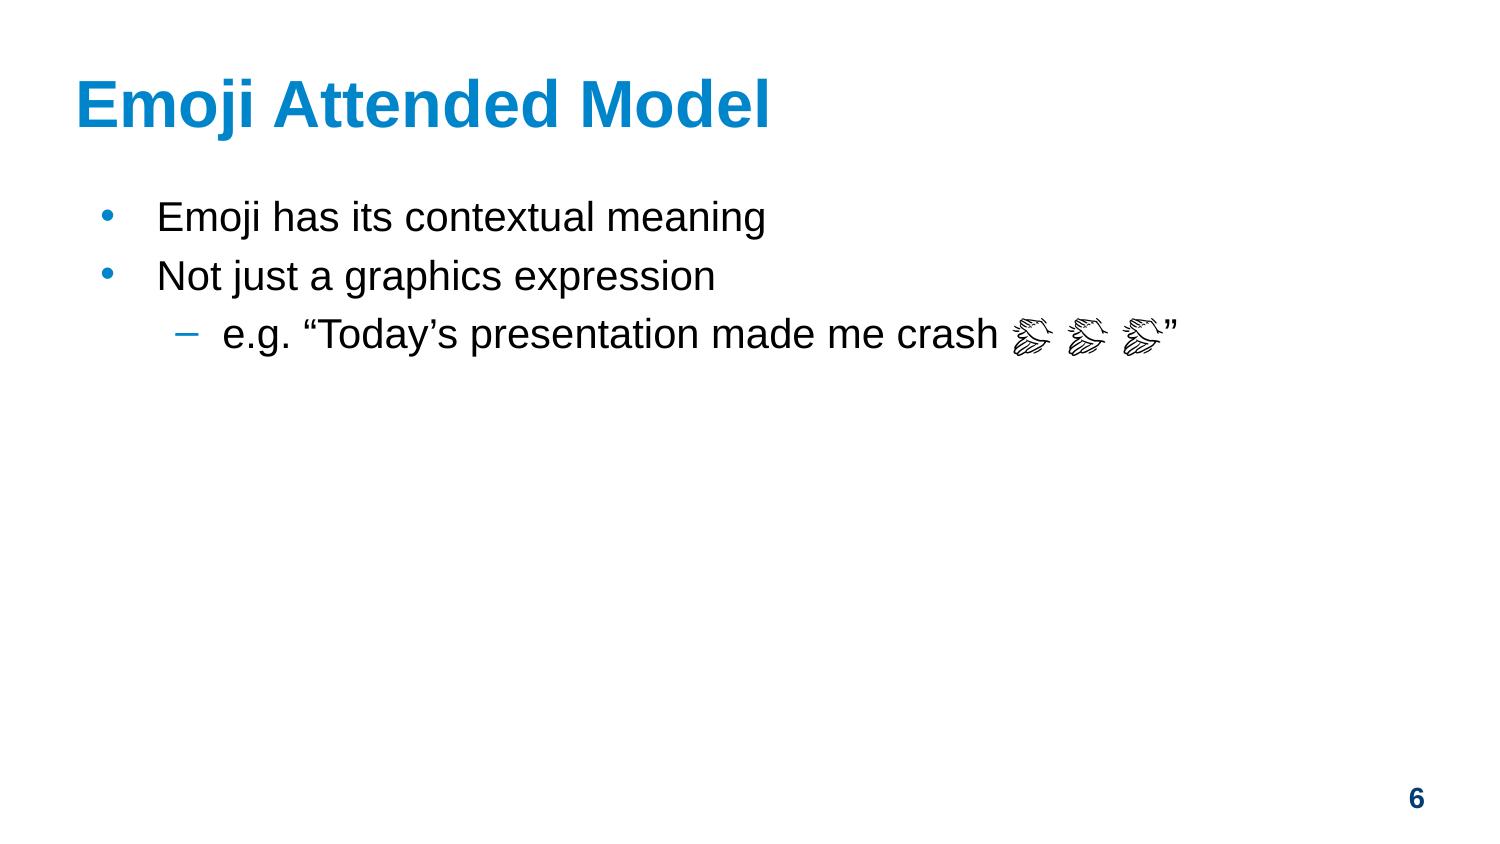

# Emoji Attended Model
Emoji has its contextual meaning
Not just a graphics expression
e.g. “Today’s presentation made me crash 👏 👏 👏”
6